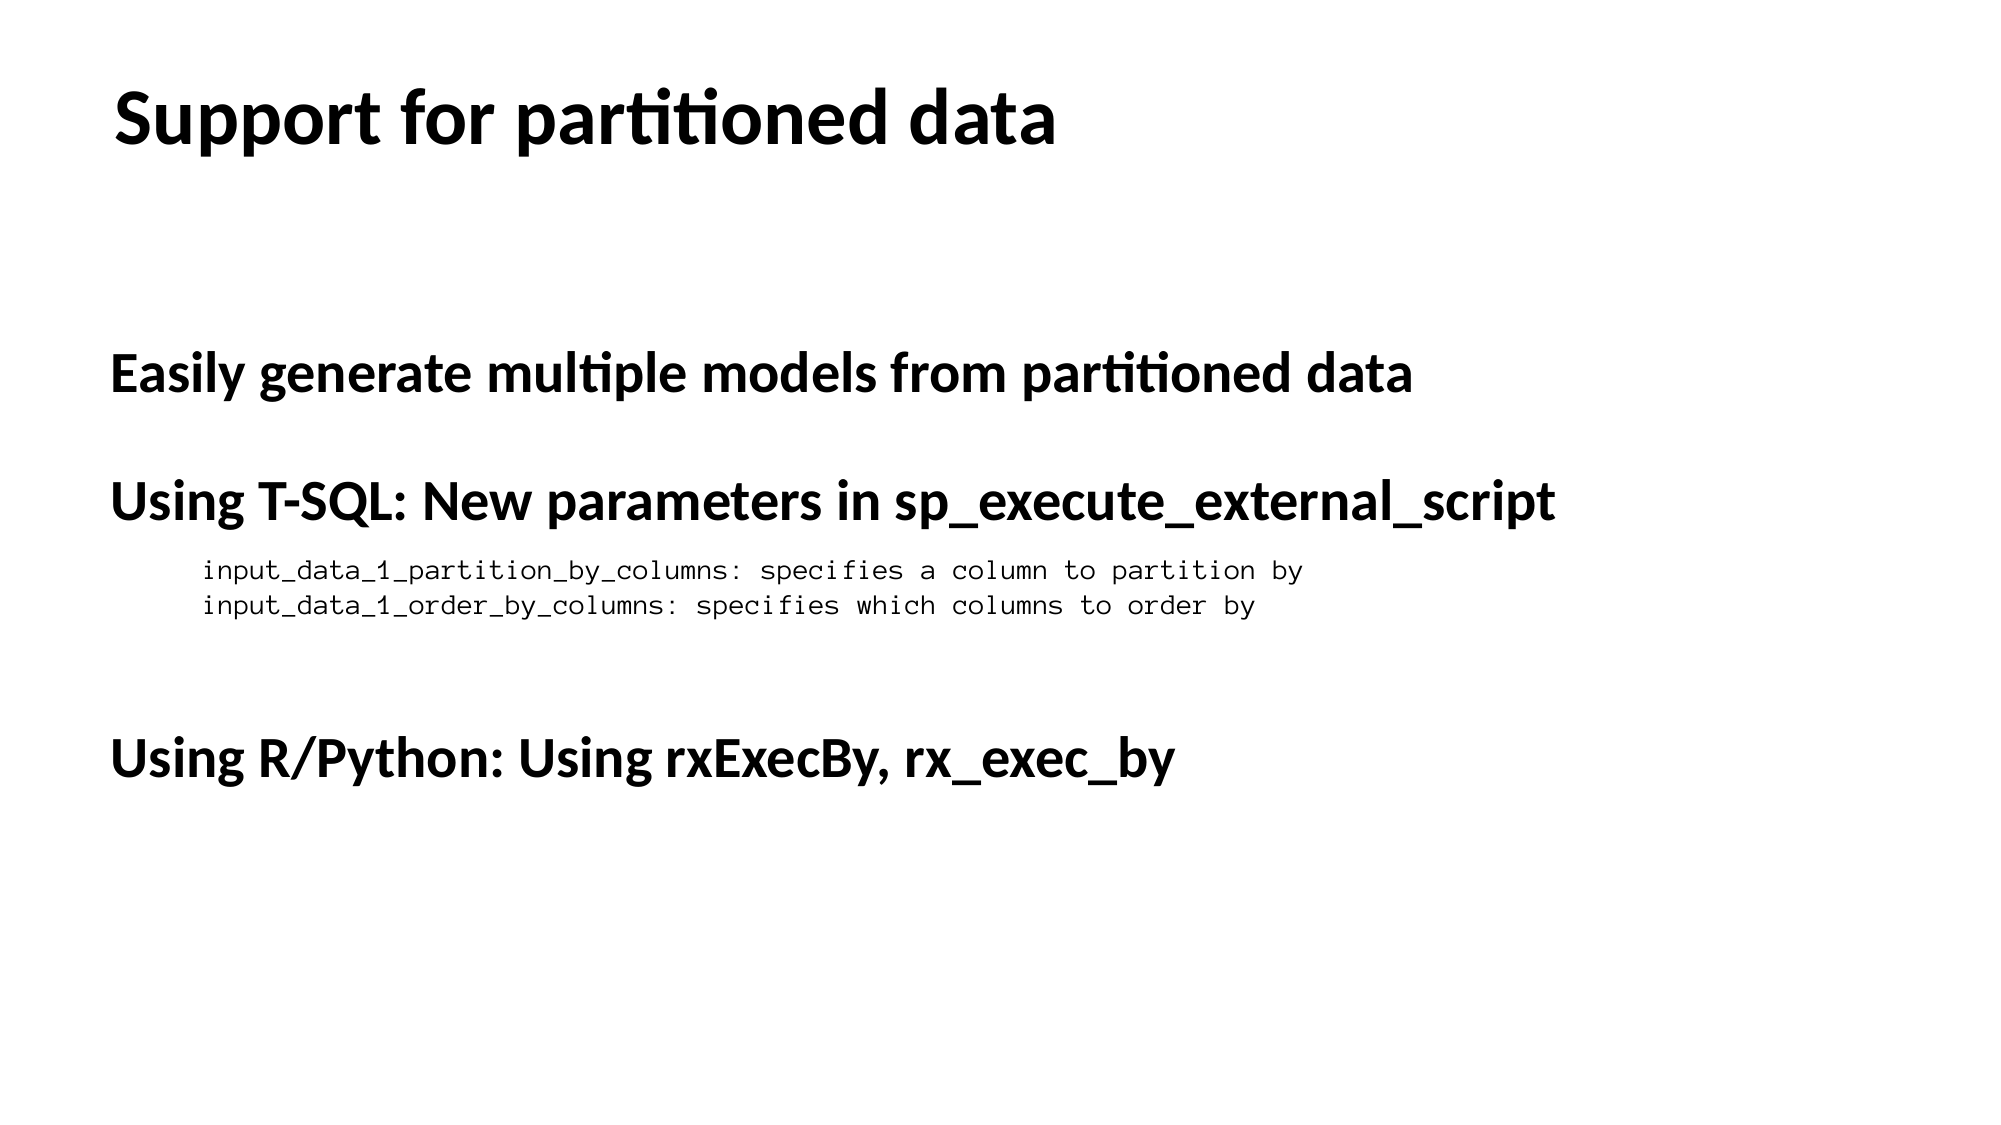

# Support for partitioned data

Easily generate multiple models from partitioned data
Using T-SQL: New parameters in sp_execute_external_script

Using R/Python: Using rxExecBy, rx_exec_by
input_data_1_partition_by_columns: specifies a column to partition by
input_data_1_order_by_columns: specifies which columns to order by